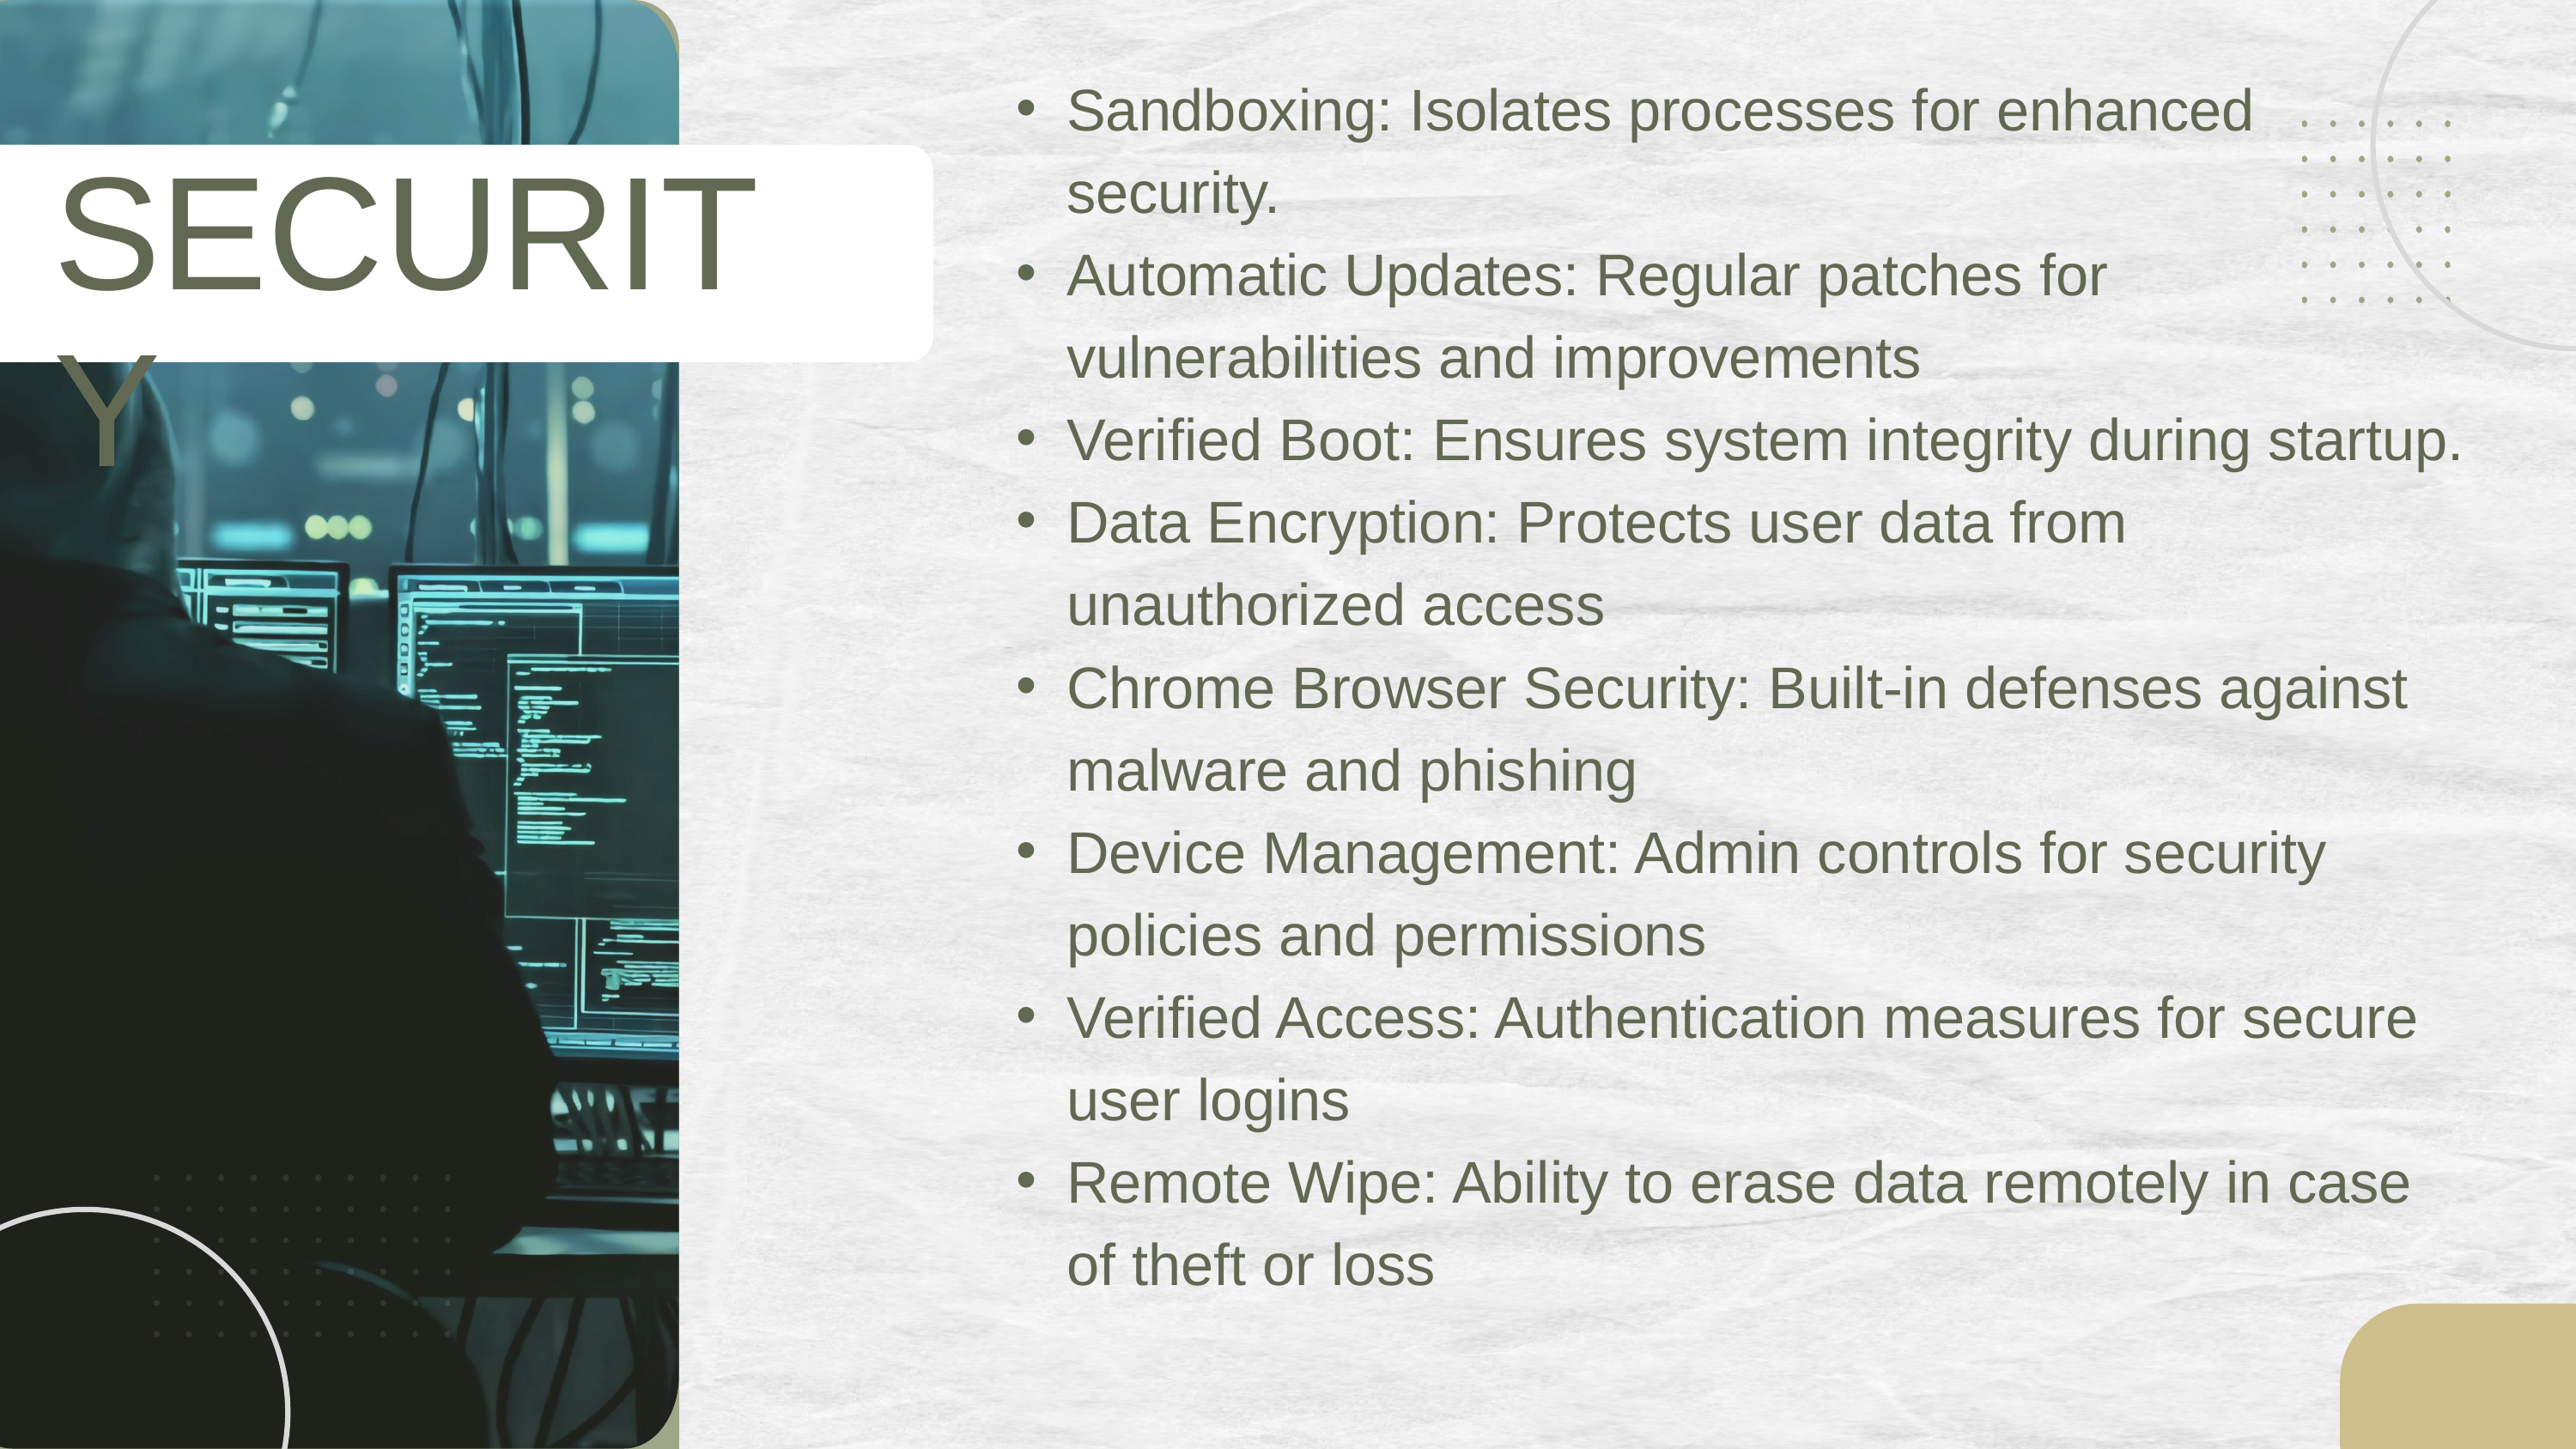

Sandboxing: Isolates processes for enhanced security.
Automatic Updates: Regular patches for vulnerabilities and improvements
Verified Boot: Ensures system integrity during startup.
Data Encryption: Protects user data from unauthorized access
Chrome Browser Security: Built-in defenses against malware and phishing
Device Management: Admin controls for security policies and permissions
Verified Access: Authentication measures for secure user logins
Remote Wipe: Ability to erase data remotely in case of theft or loss

SECURITY